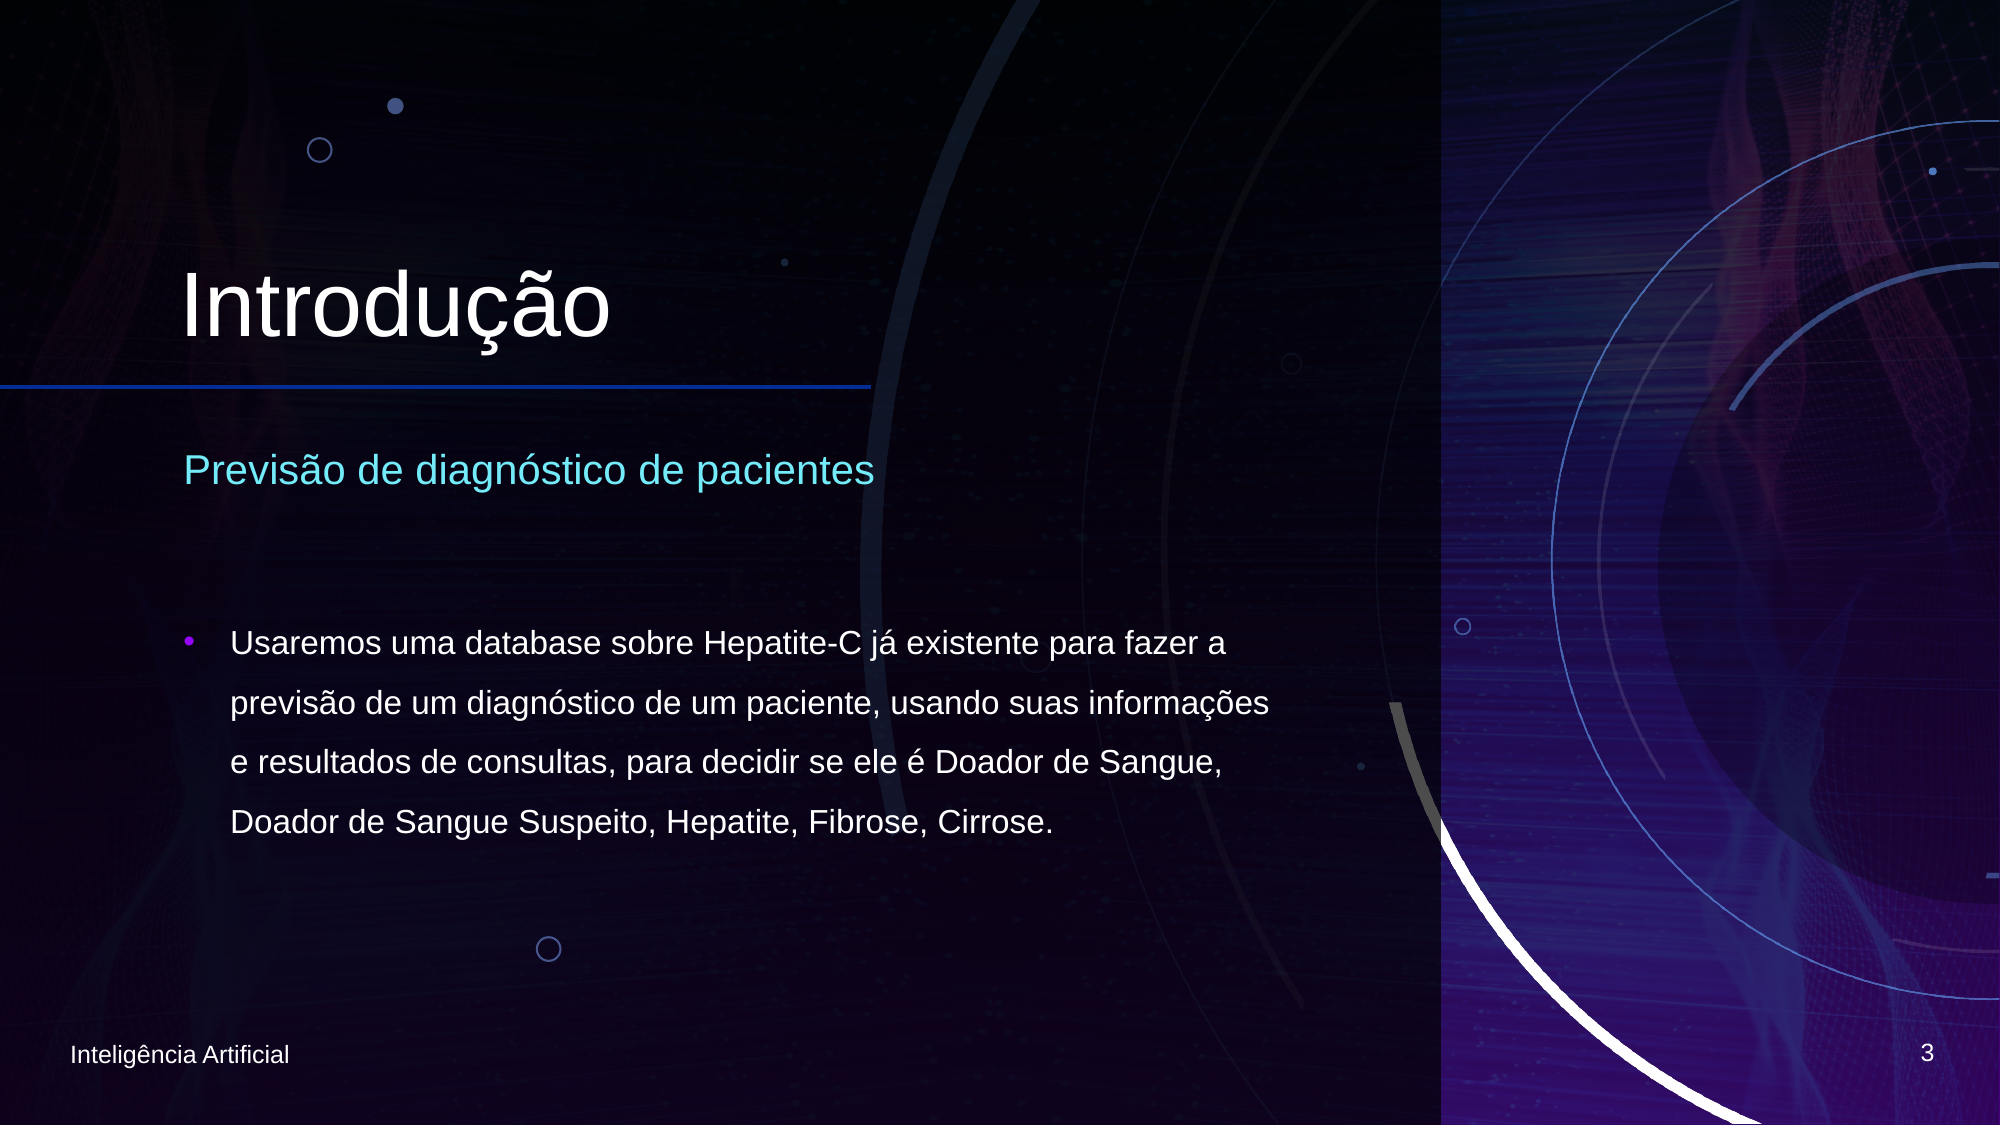

# Introdução
Previsão de diagnóstico de pacientes

Usaremos uma database sobre Hepatite-C já existente para fazer a previsão de um diagnóstico de um paciente, usando suas informações e resultados de consultas, para decidir se ele é Doador de Sangue, Doador de Sangue Suspeito, Hepatite, Fibrose, Cirrose.
3
Inteligência Artificial